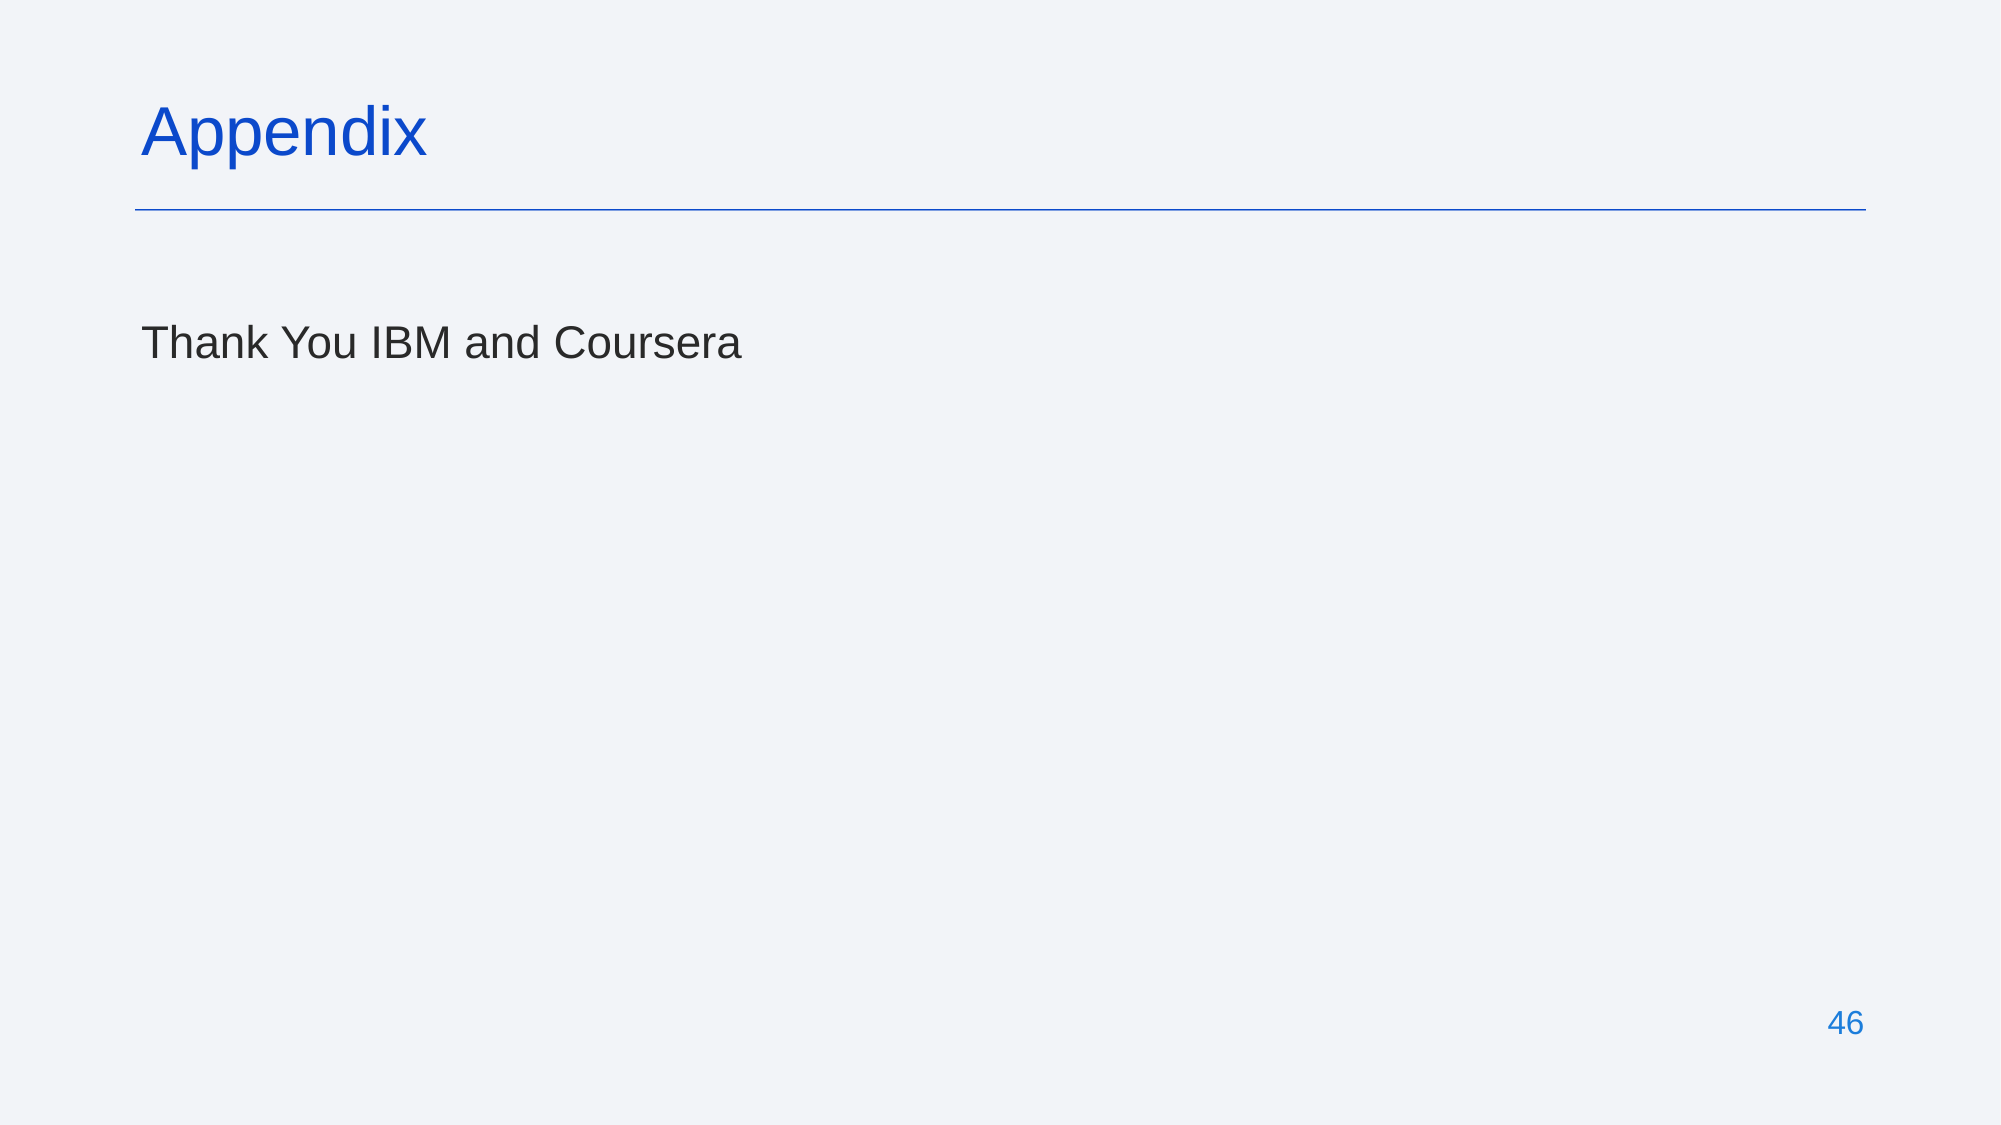

Appendix
Thank You IBM and Coursera
46